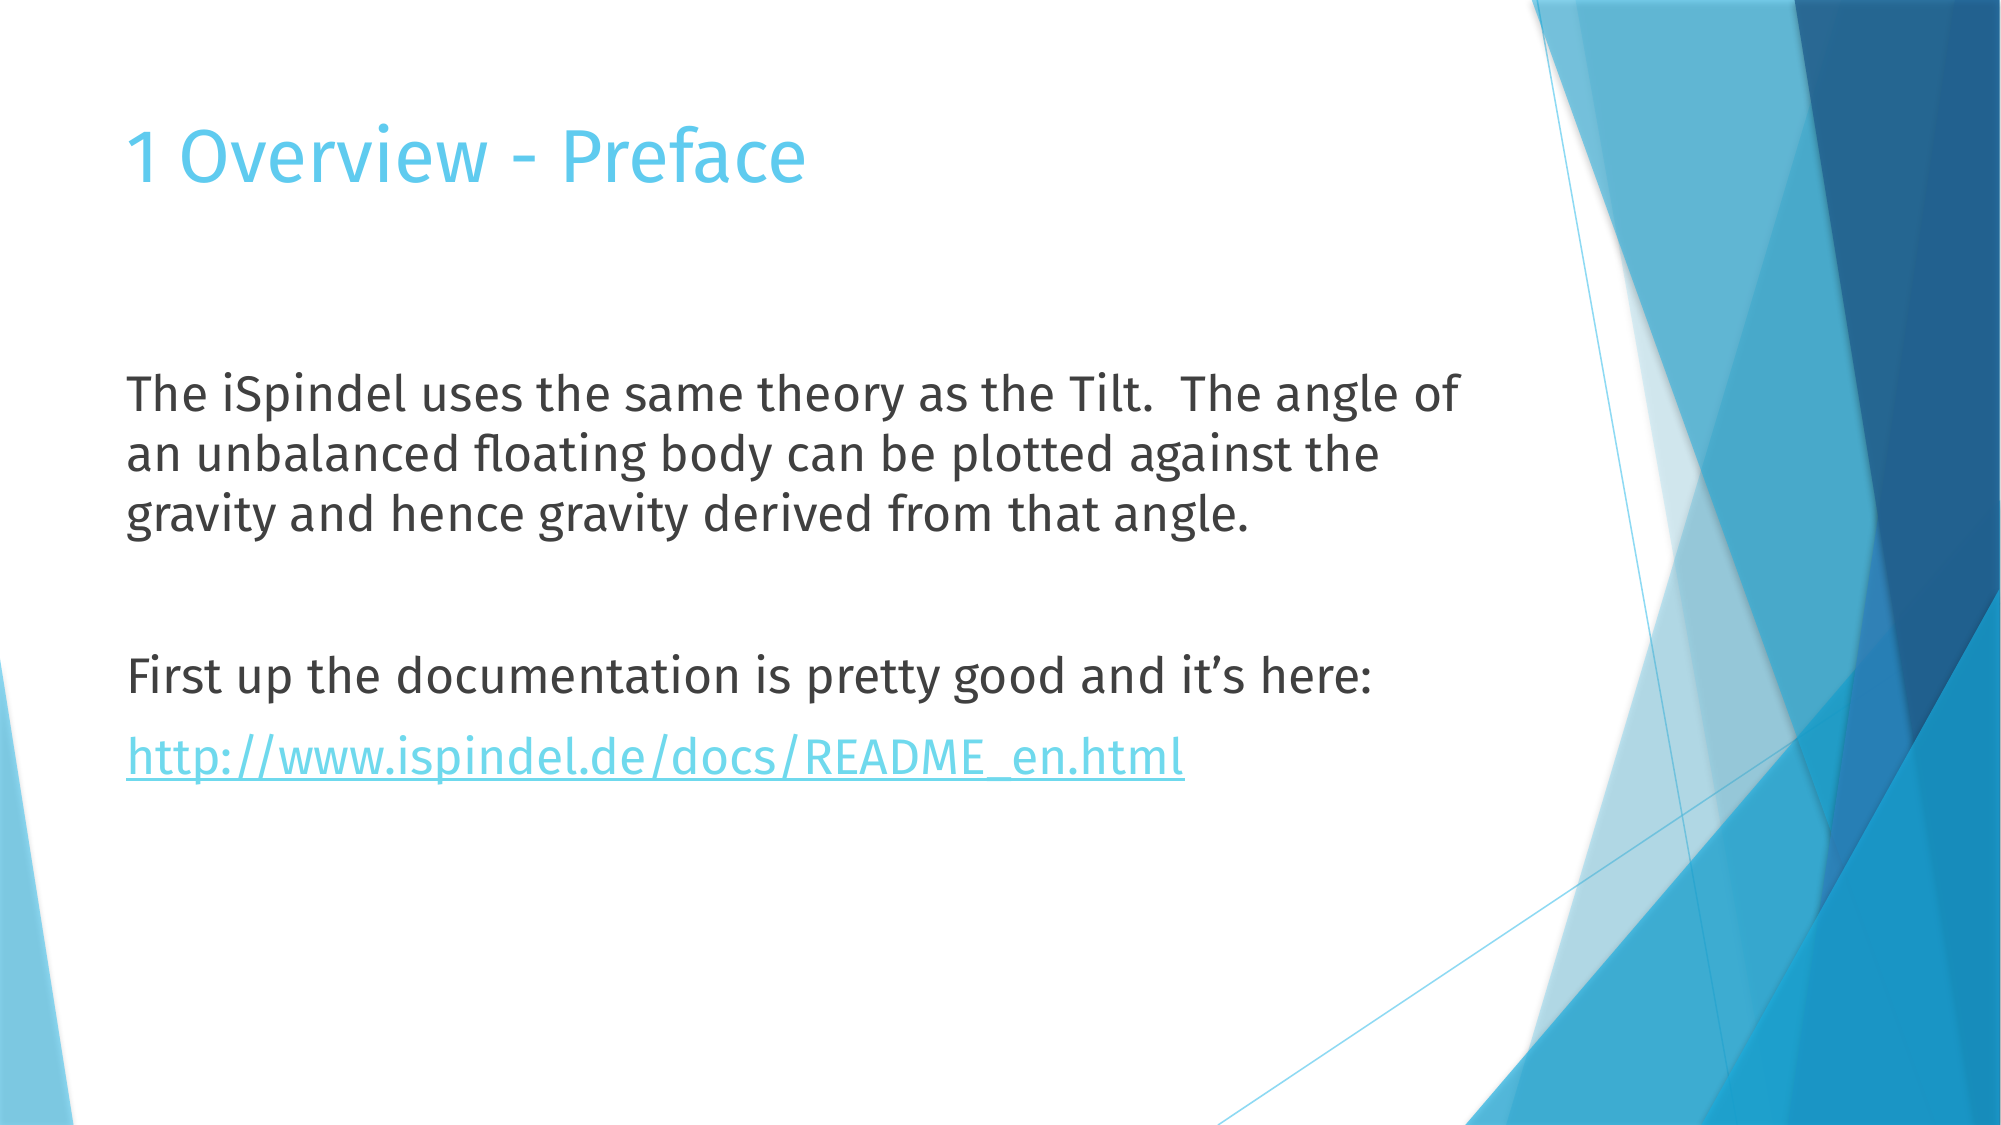

# 1 Overview - Preface
The iSpindel uses the same theory as the Tilt.  The angle of an unbalanced floating body can be plotted against the gravity and hence gravity derived from that angle.

First up the documentation is pretty good and it’s here:
http://www.ispindel.de/docs/README_en.html